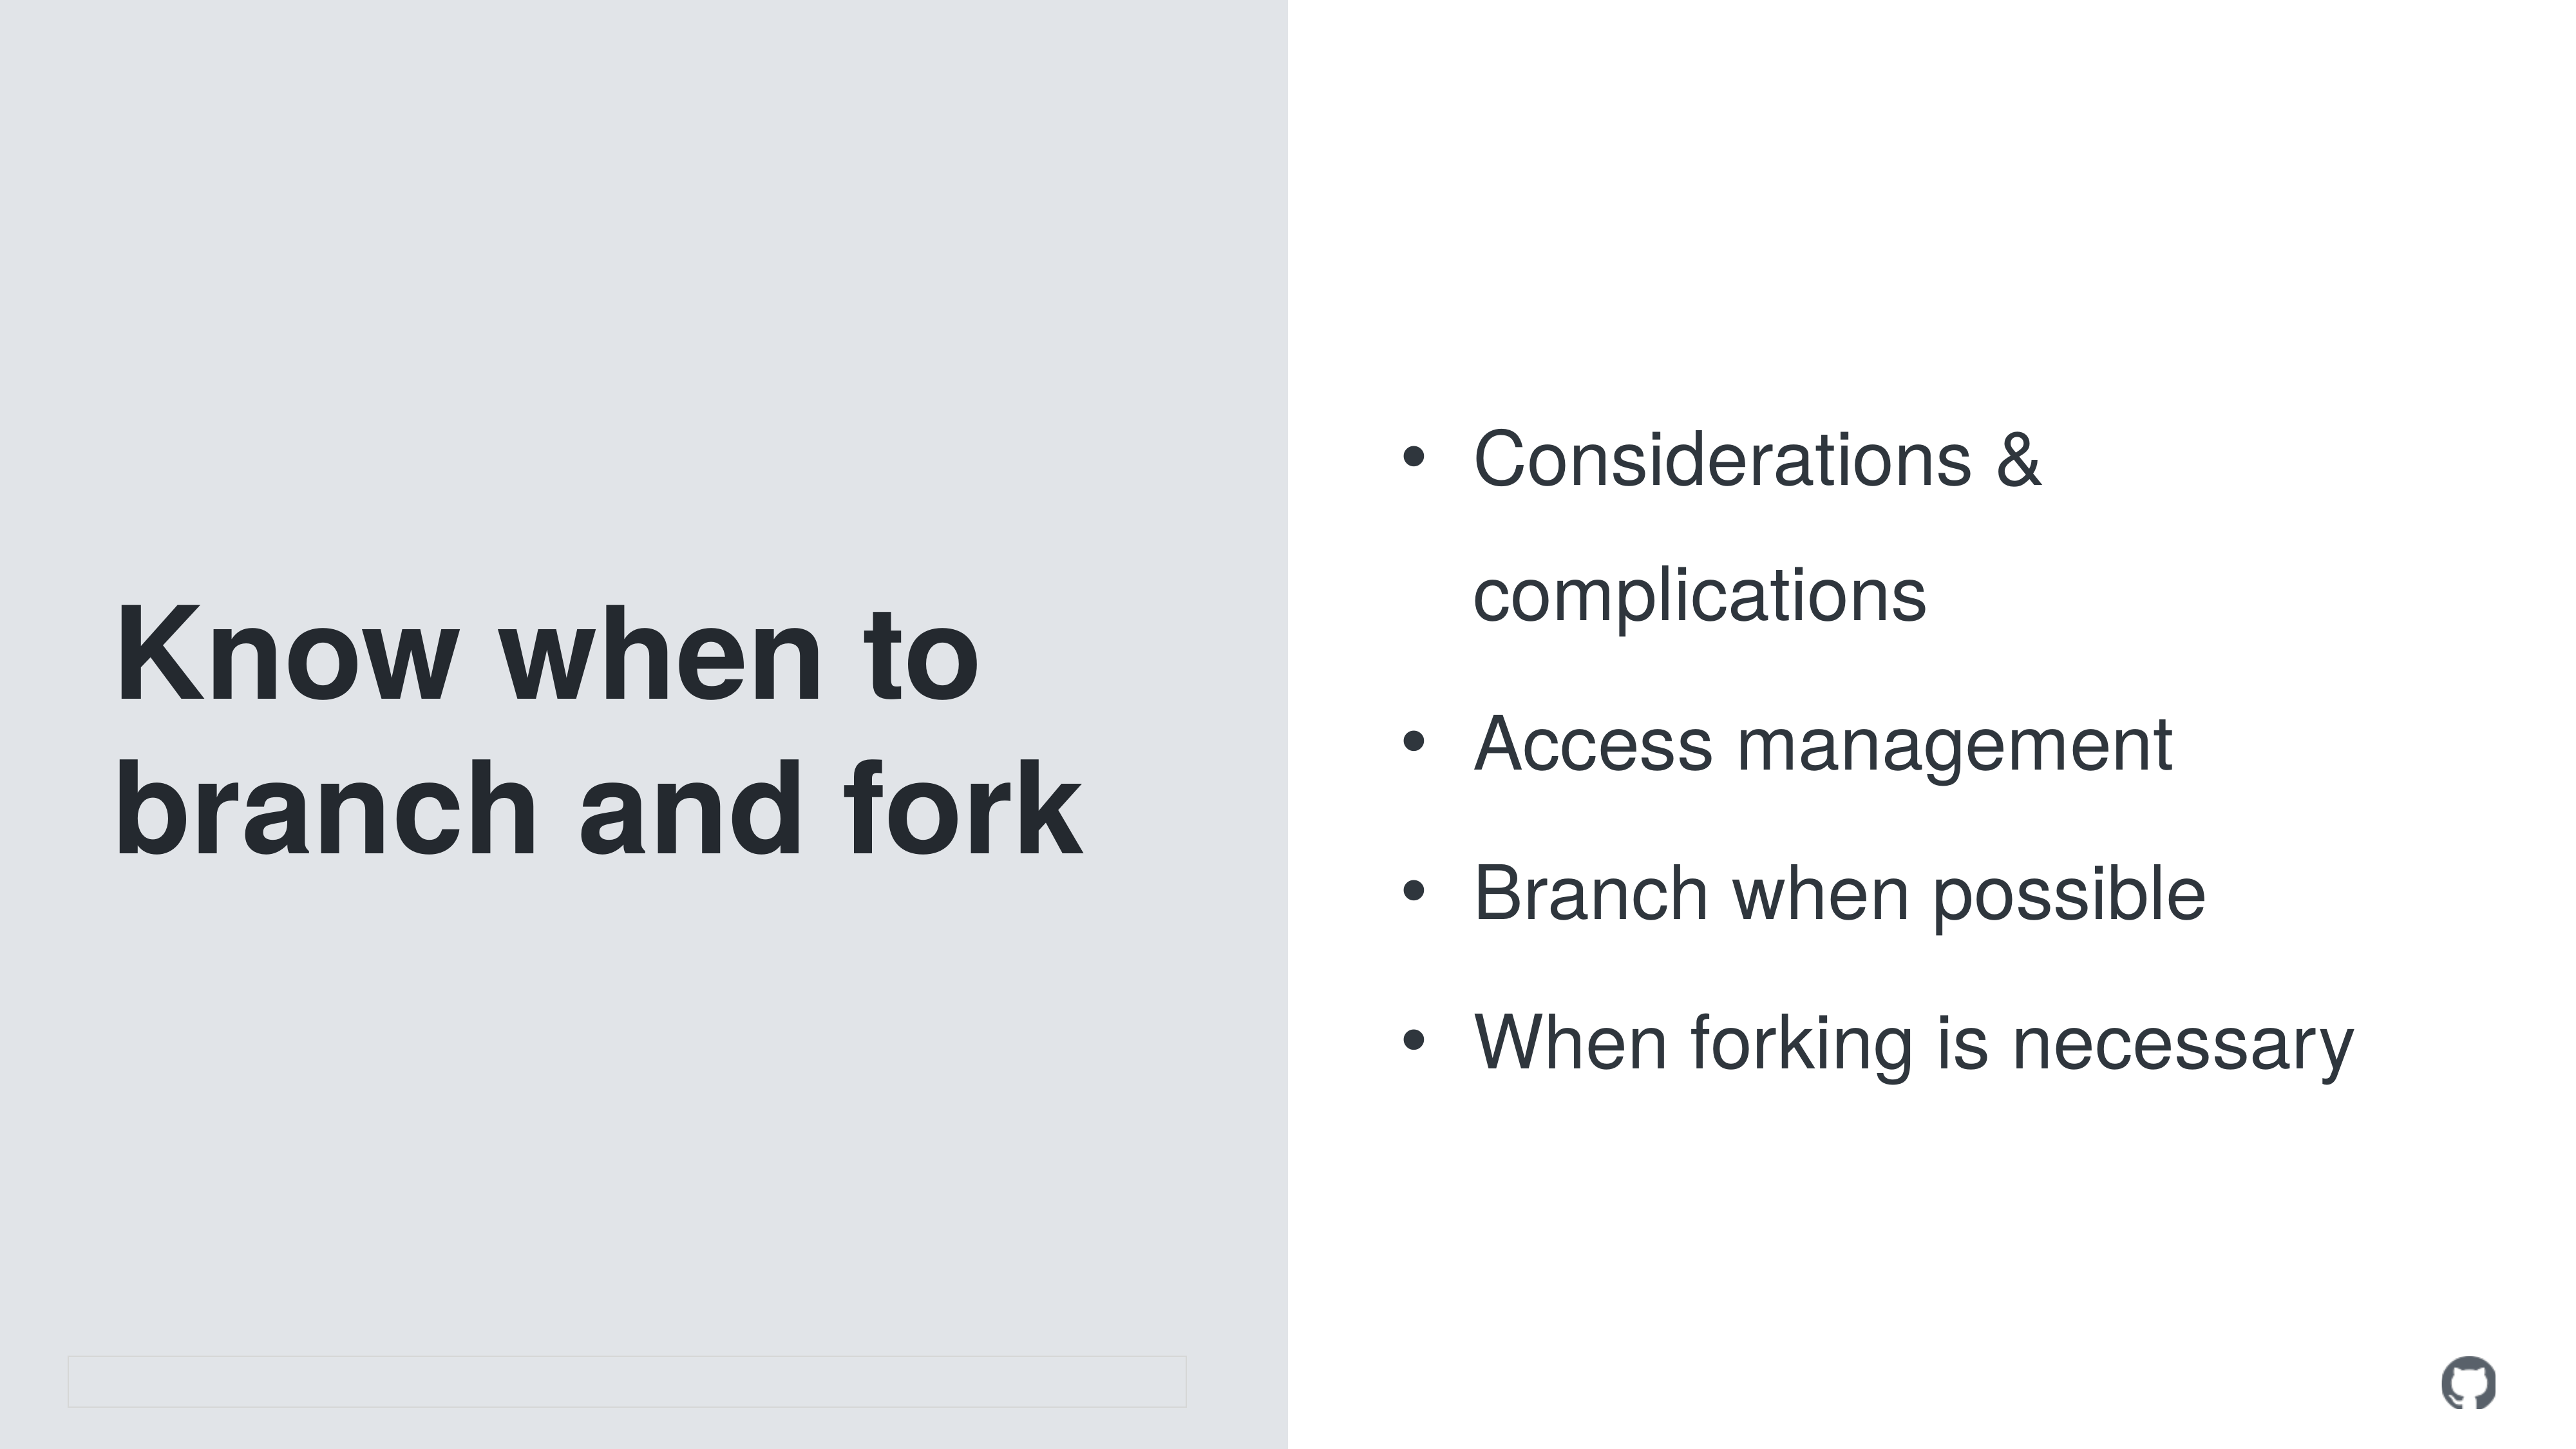

# Know when to branch and fork
Considerations & complications
Access management
Branch when possible
When forking is necessary